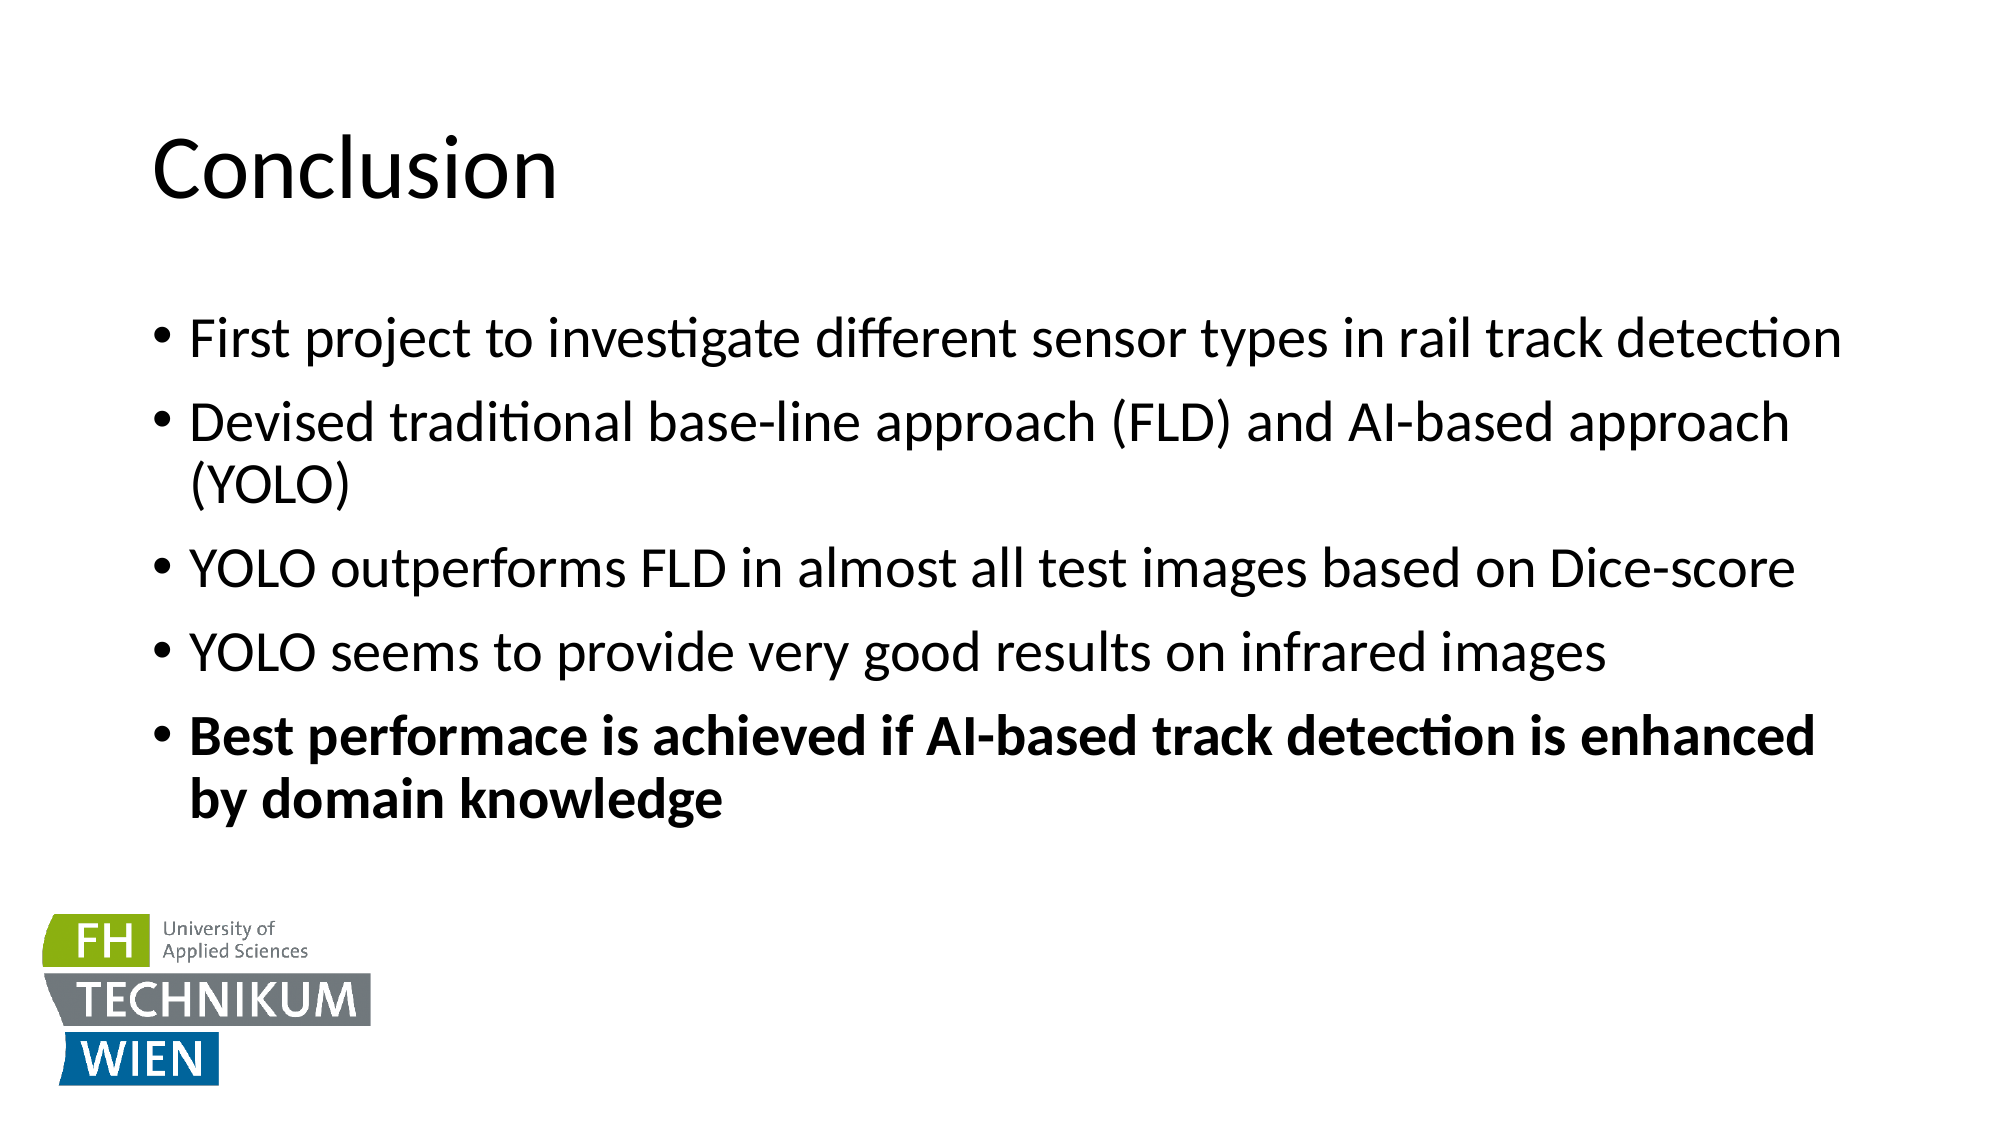

# Conclusion
First project to investigate different sensor types in rail track detection
Devised traditional base-line approach (FLD) and AI-based approach (YOLO)
YOLO outperforms FLD in almost all test images based on Dice-score
YOLO seems to provide very good results on infrared images
Best performace is achieved if AI-based track detection is enhanced by domain knowledge